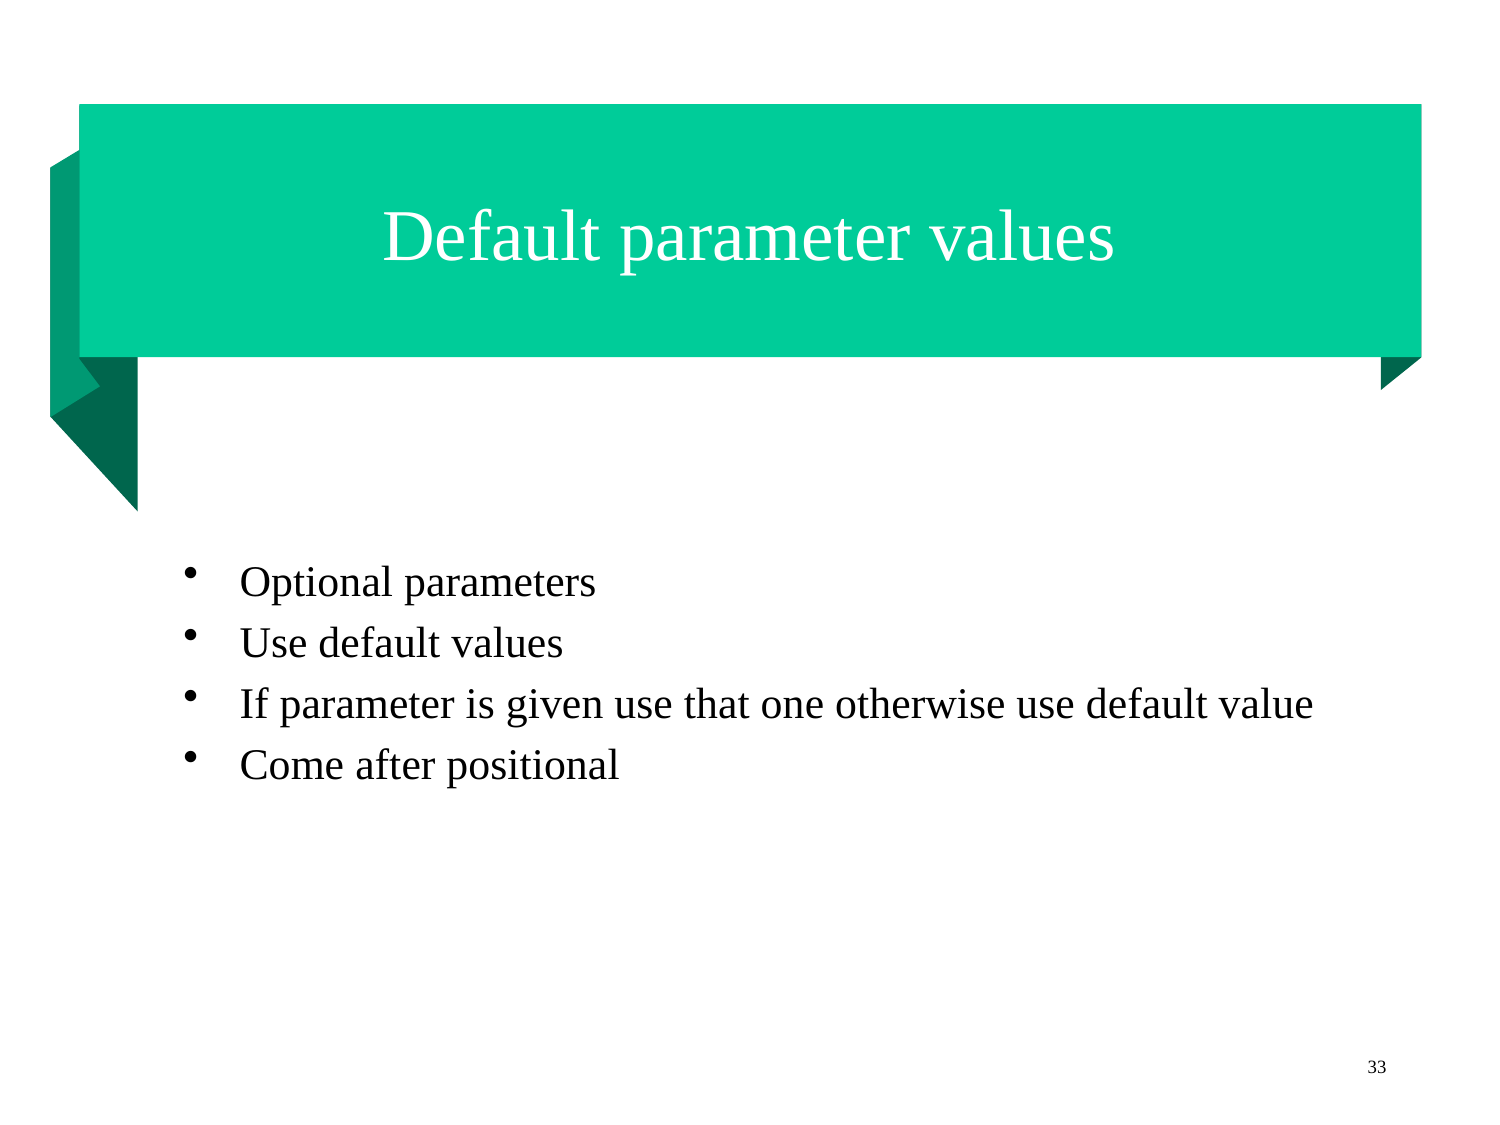

# Default parameter values

Optional parameters
Use default values
If parameter is given use that one otherwise use default value
Come after positional

33